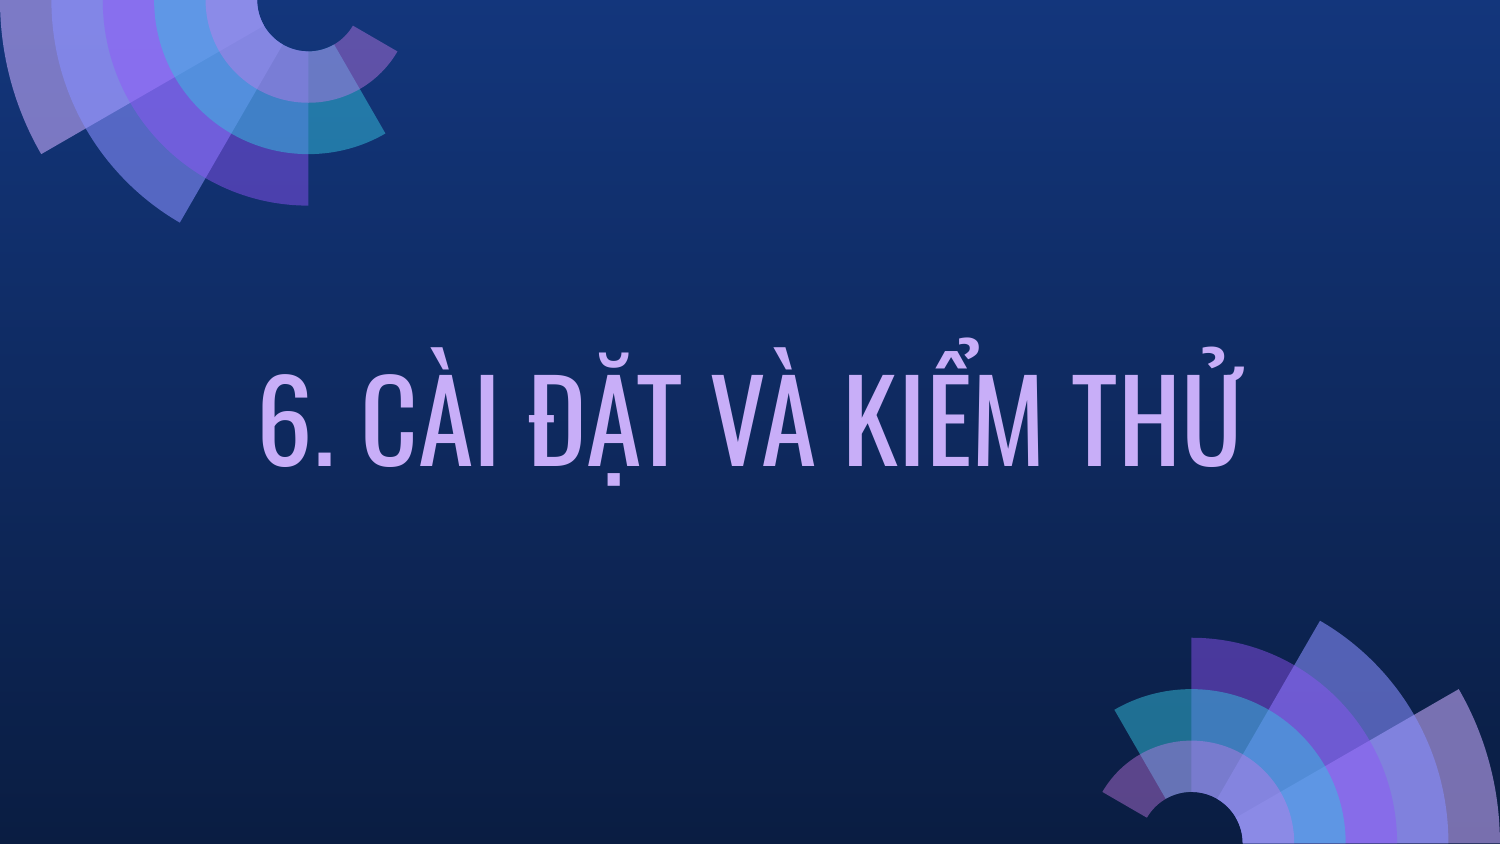

# 6. CÀI ĐẶT VÀ KIỂM THỬ